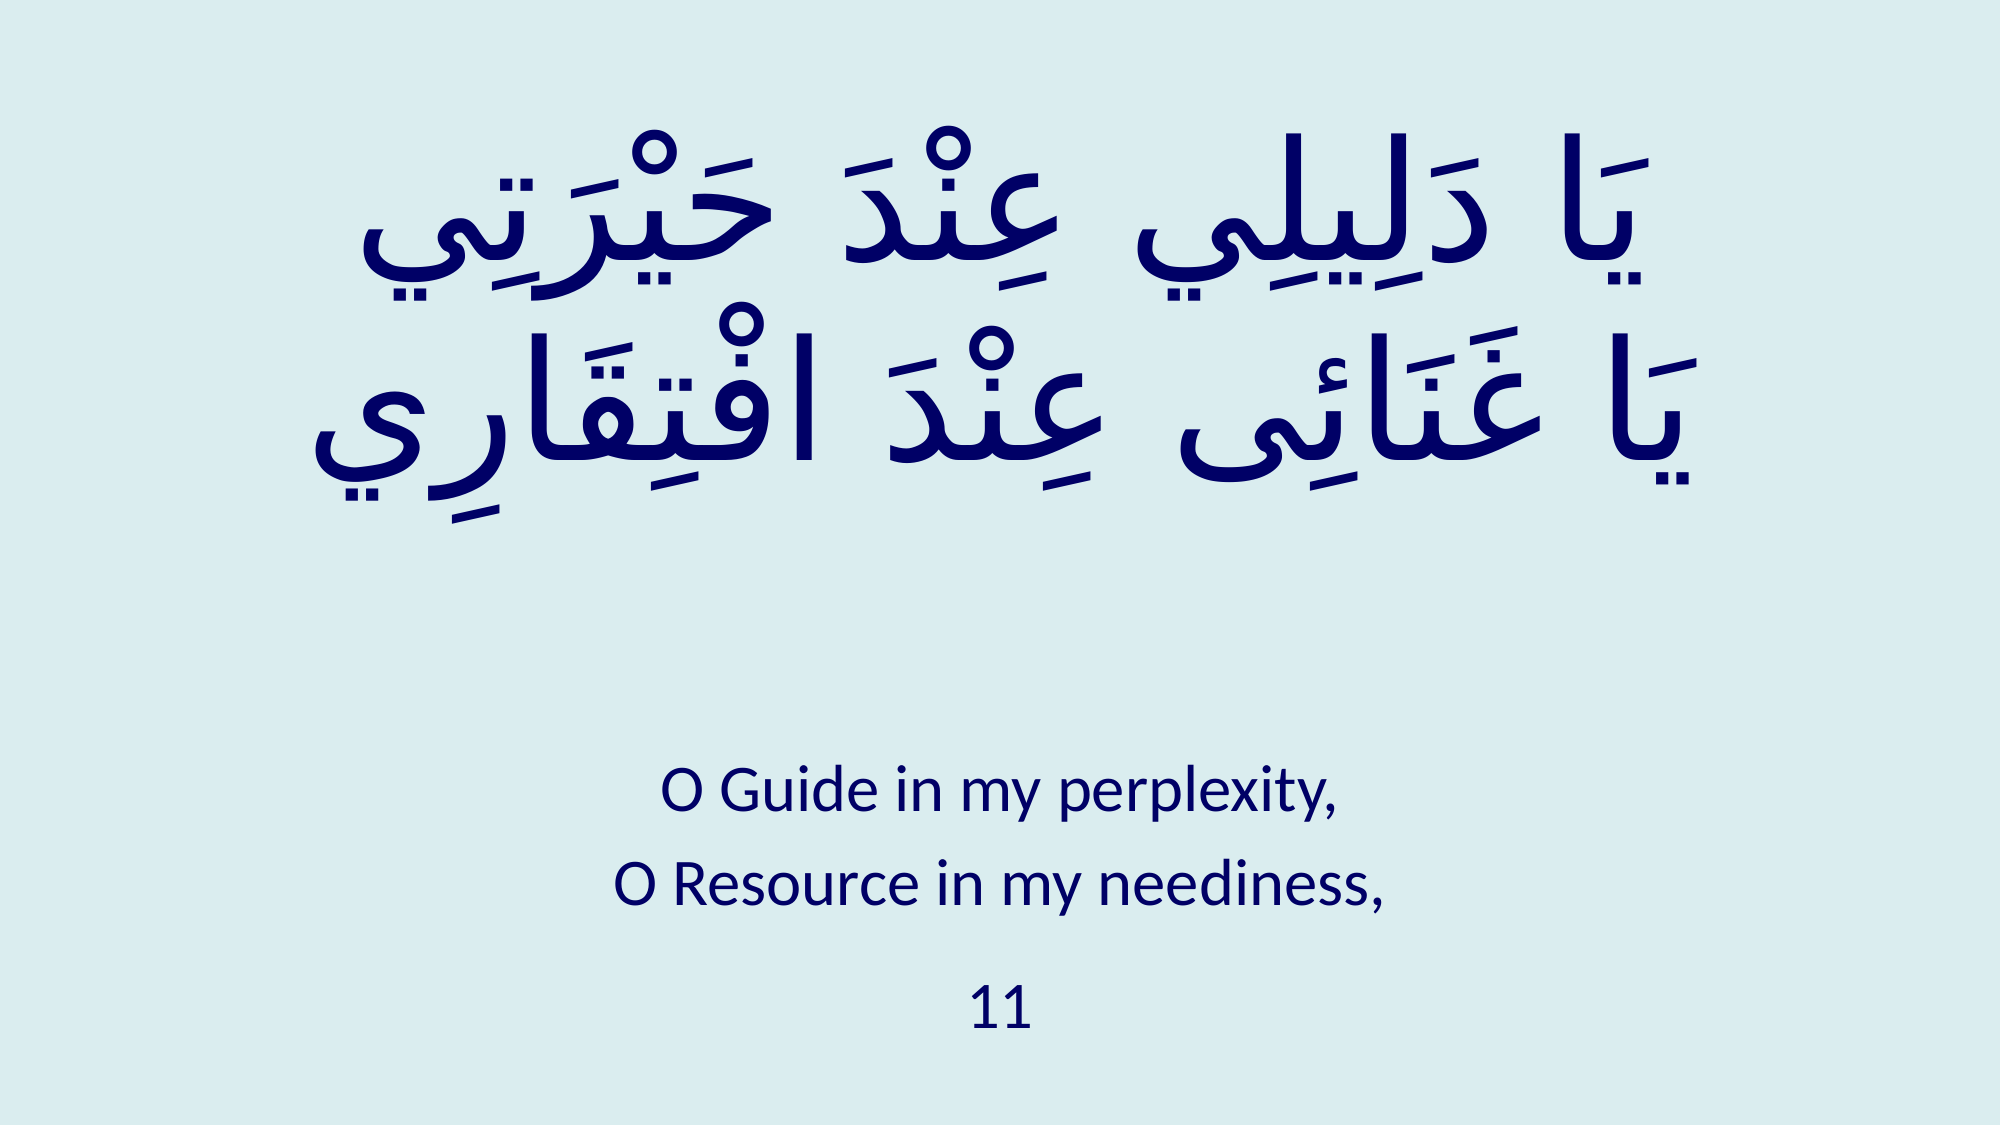

# يَا دَلِيلِي عِنْدَ حَيْرَتِي يَا غَنَائِی عِنْدَ افْتِقَارِي
O Guide in my perplexity,
O Resource in my neediness,
11